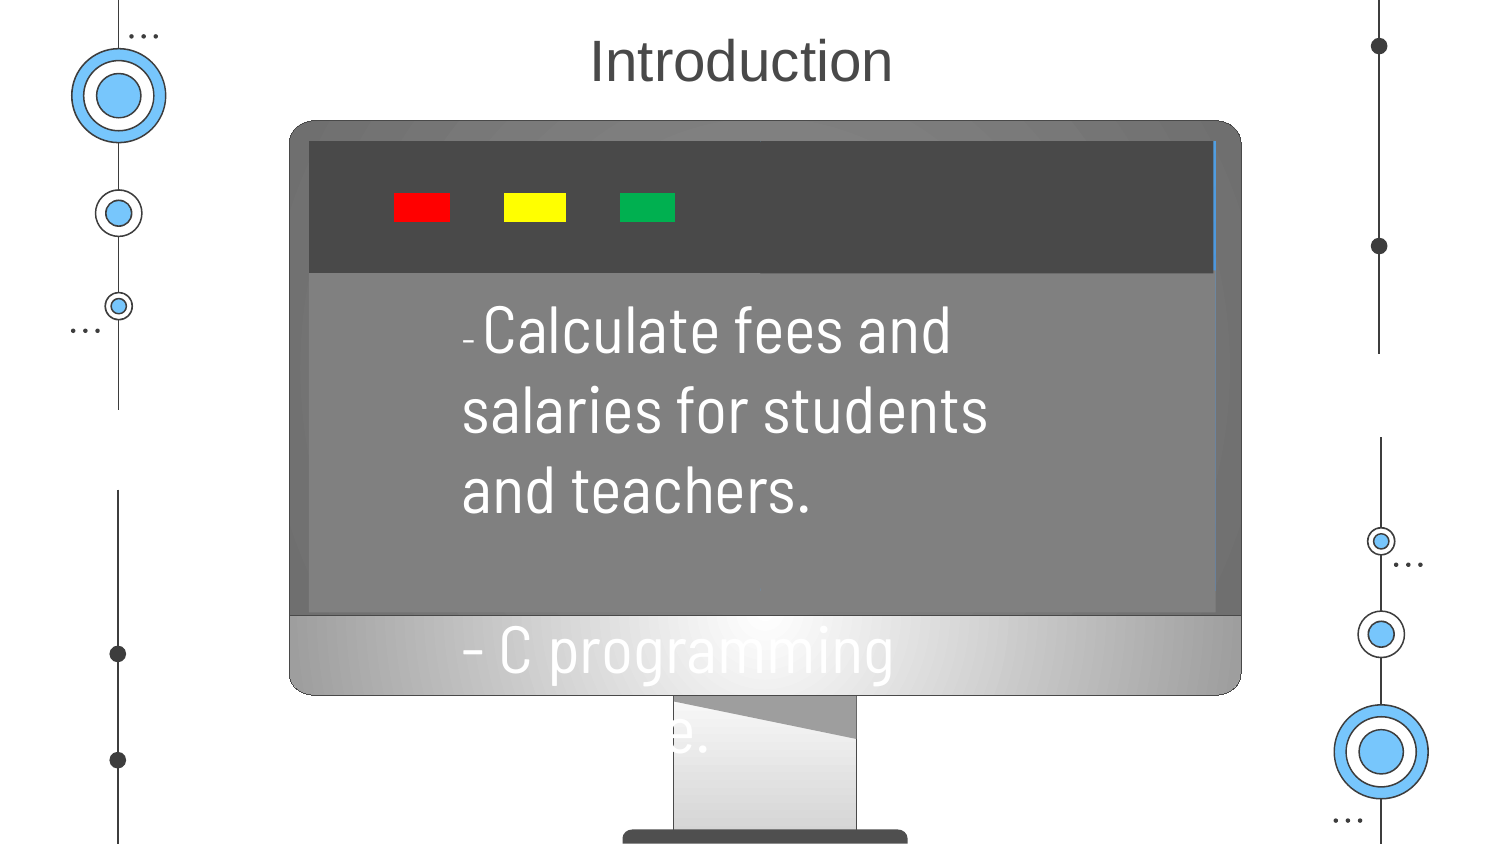

# Introduction

- Calculate fees and salaries for students and teachers.

- C programming language.

- File Handling and data structures.

- Helping users calculate bills easier.